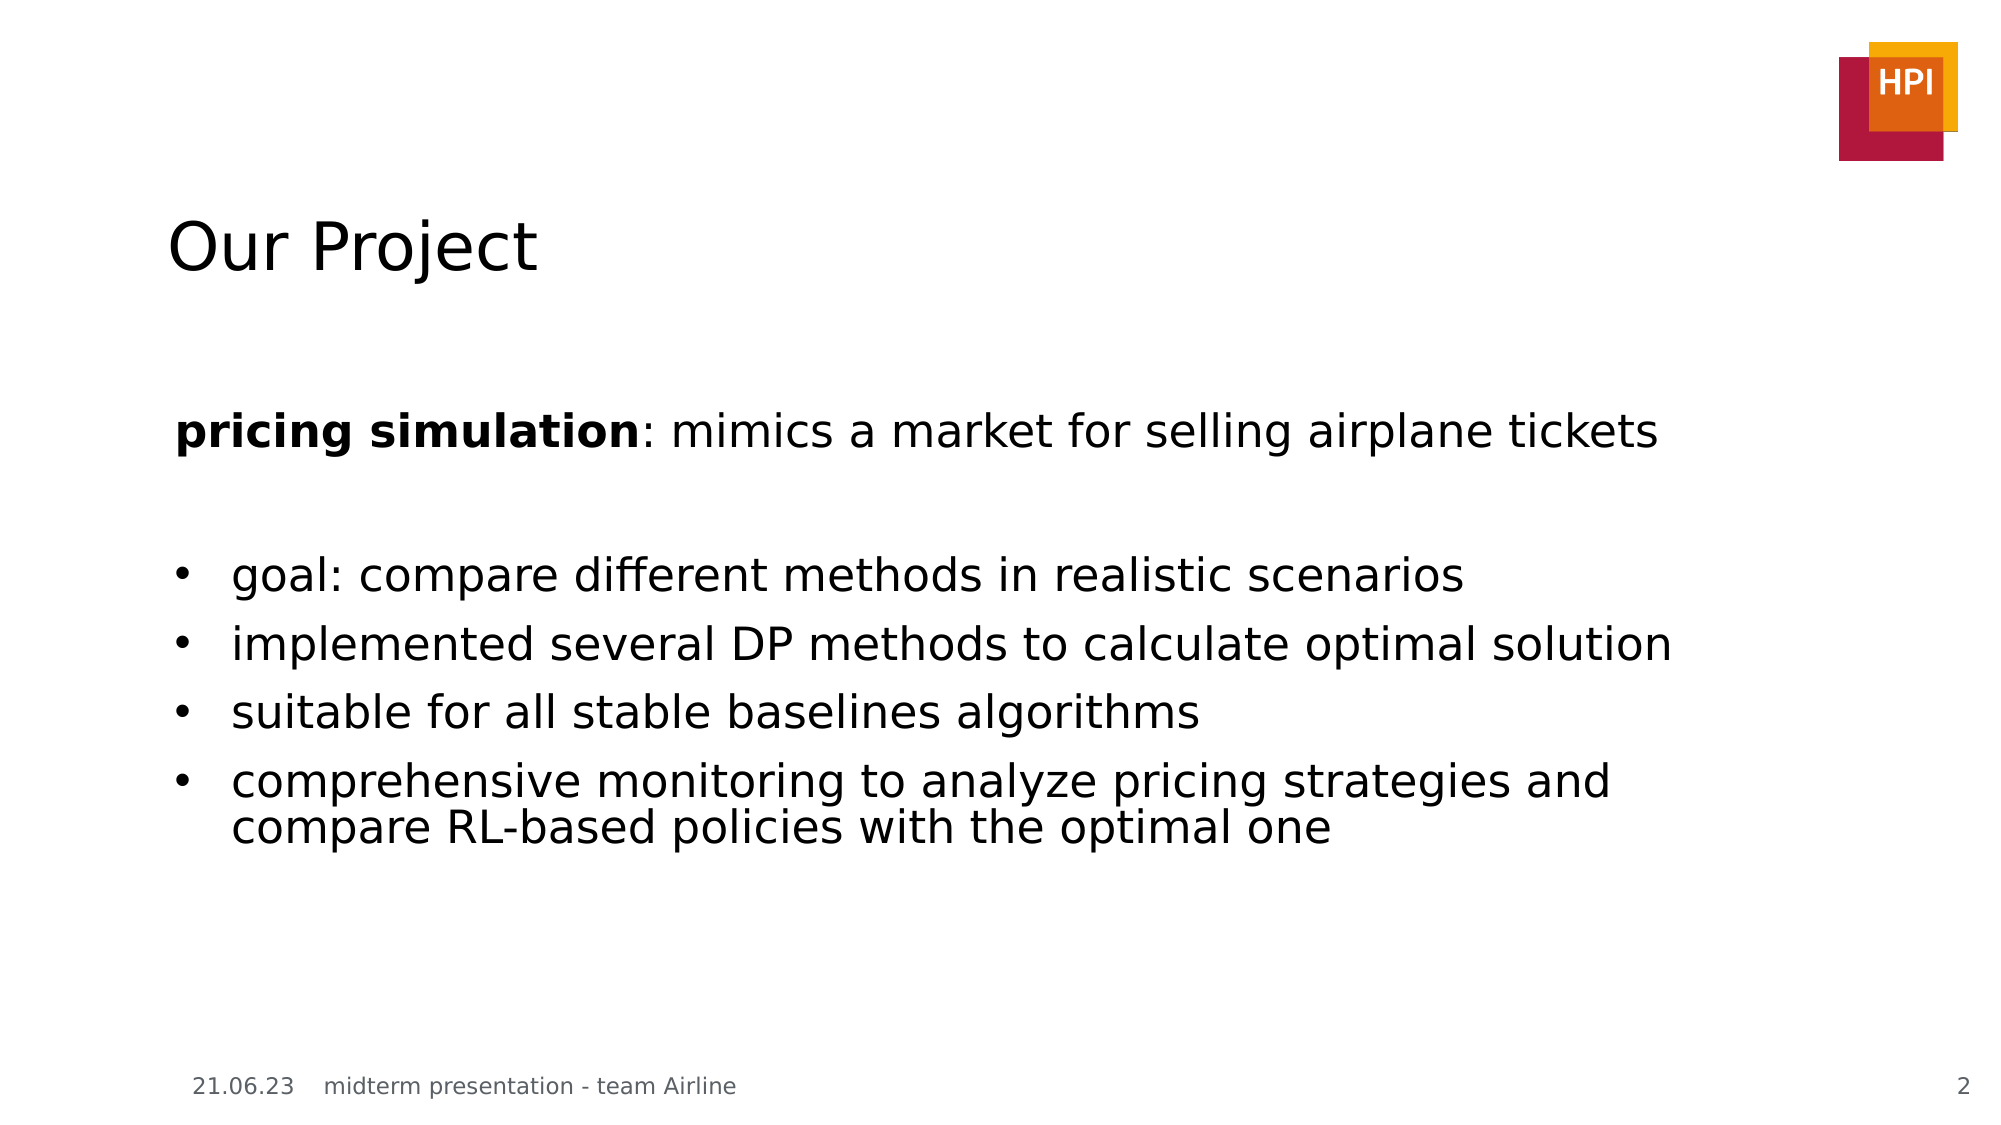

# Our Project
pricing simulation: mimics a market for selling airplane tickets

goal: compare different methods in realistic scenarios
implemented several DP methods to calculate optimal solution
suitable for all stable baselines algorithms
comprehensive monitoring to analyze pricing strategies and compare RL-based policies with the optimal one
2
21.06.23
midterm presentation - team Airline